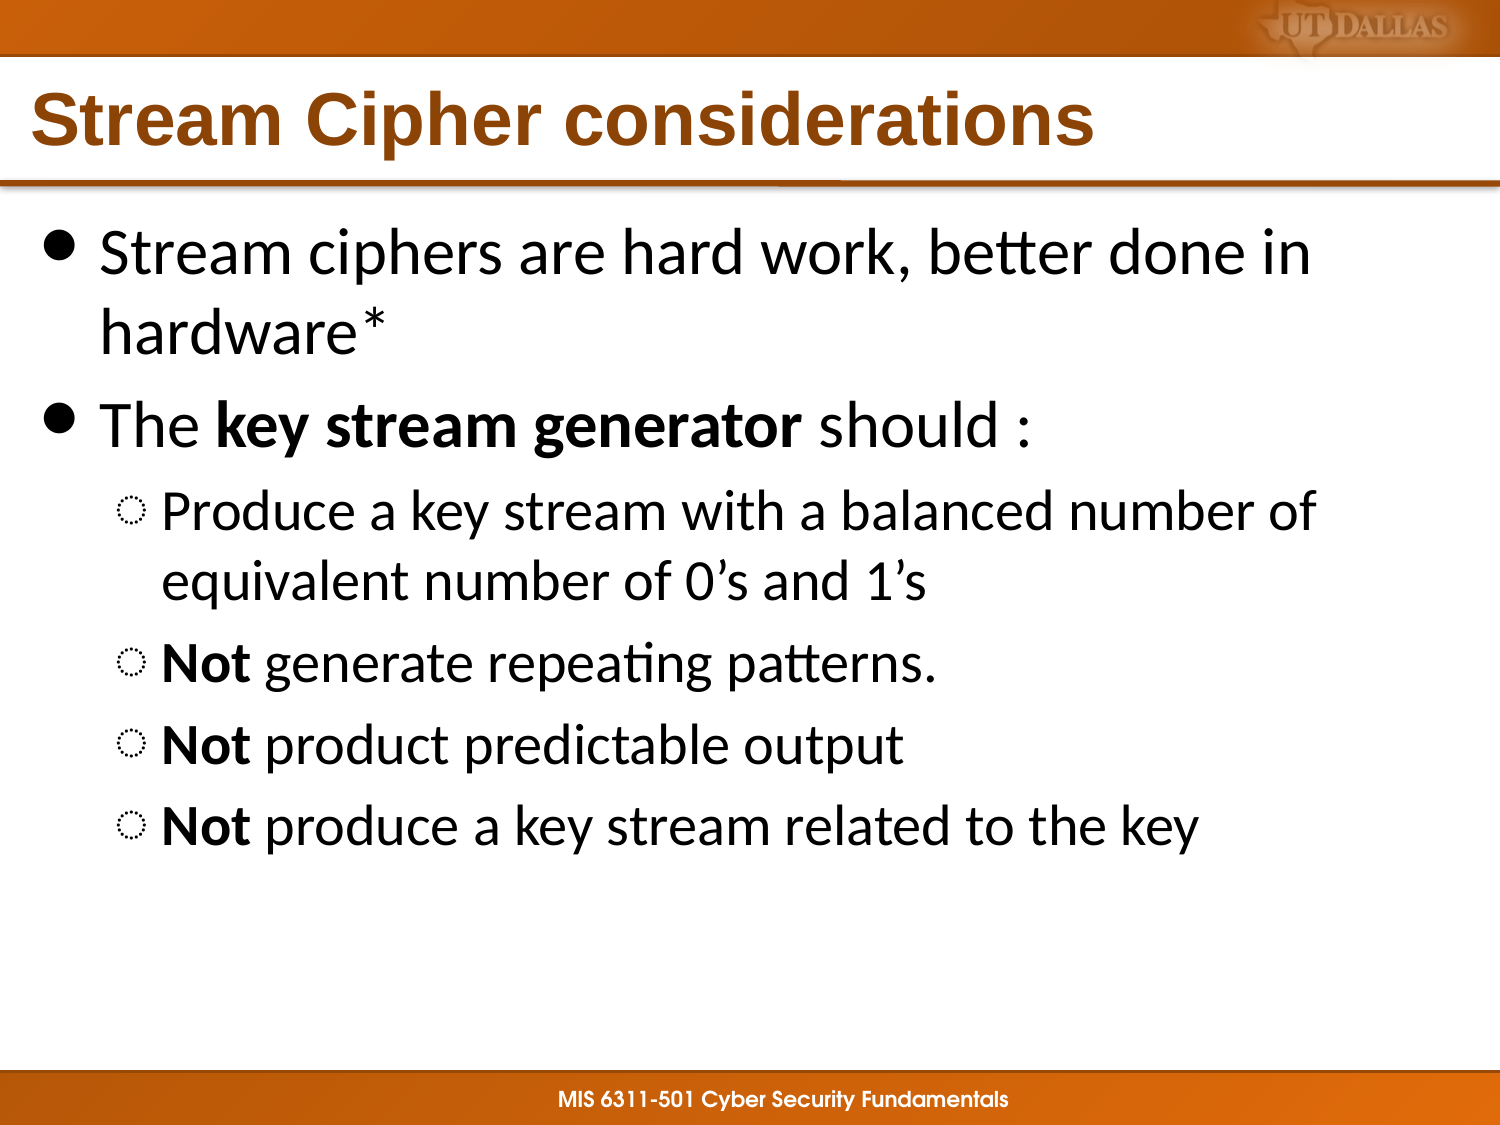

# Stream Cipher considerations
Stream ciphers are hard work, better done in hardware*
The key stream generator should :
Produce a key stream with a balanced number of  equivalent number of 0’s and 1’s
Not generate repeating patterns.
Not product predictable output
Not produce a key stream related to the key